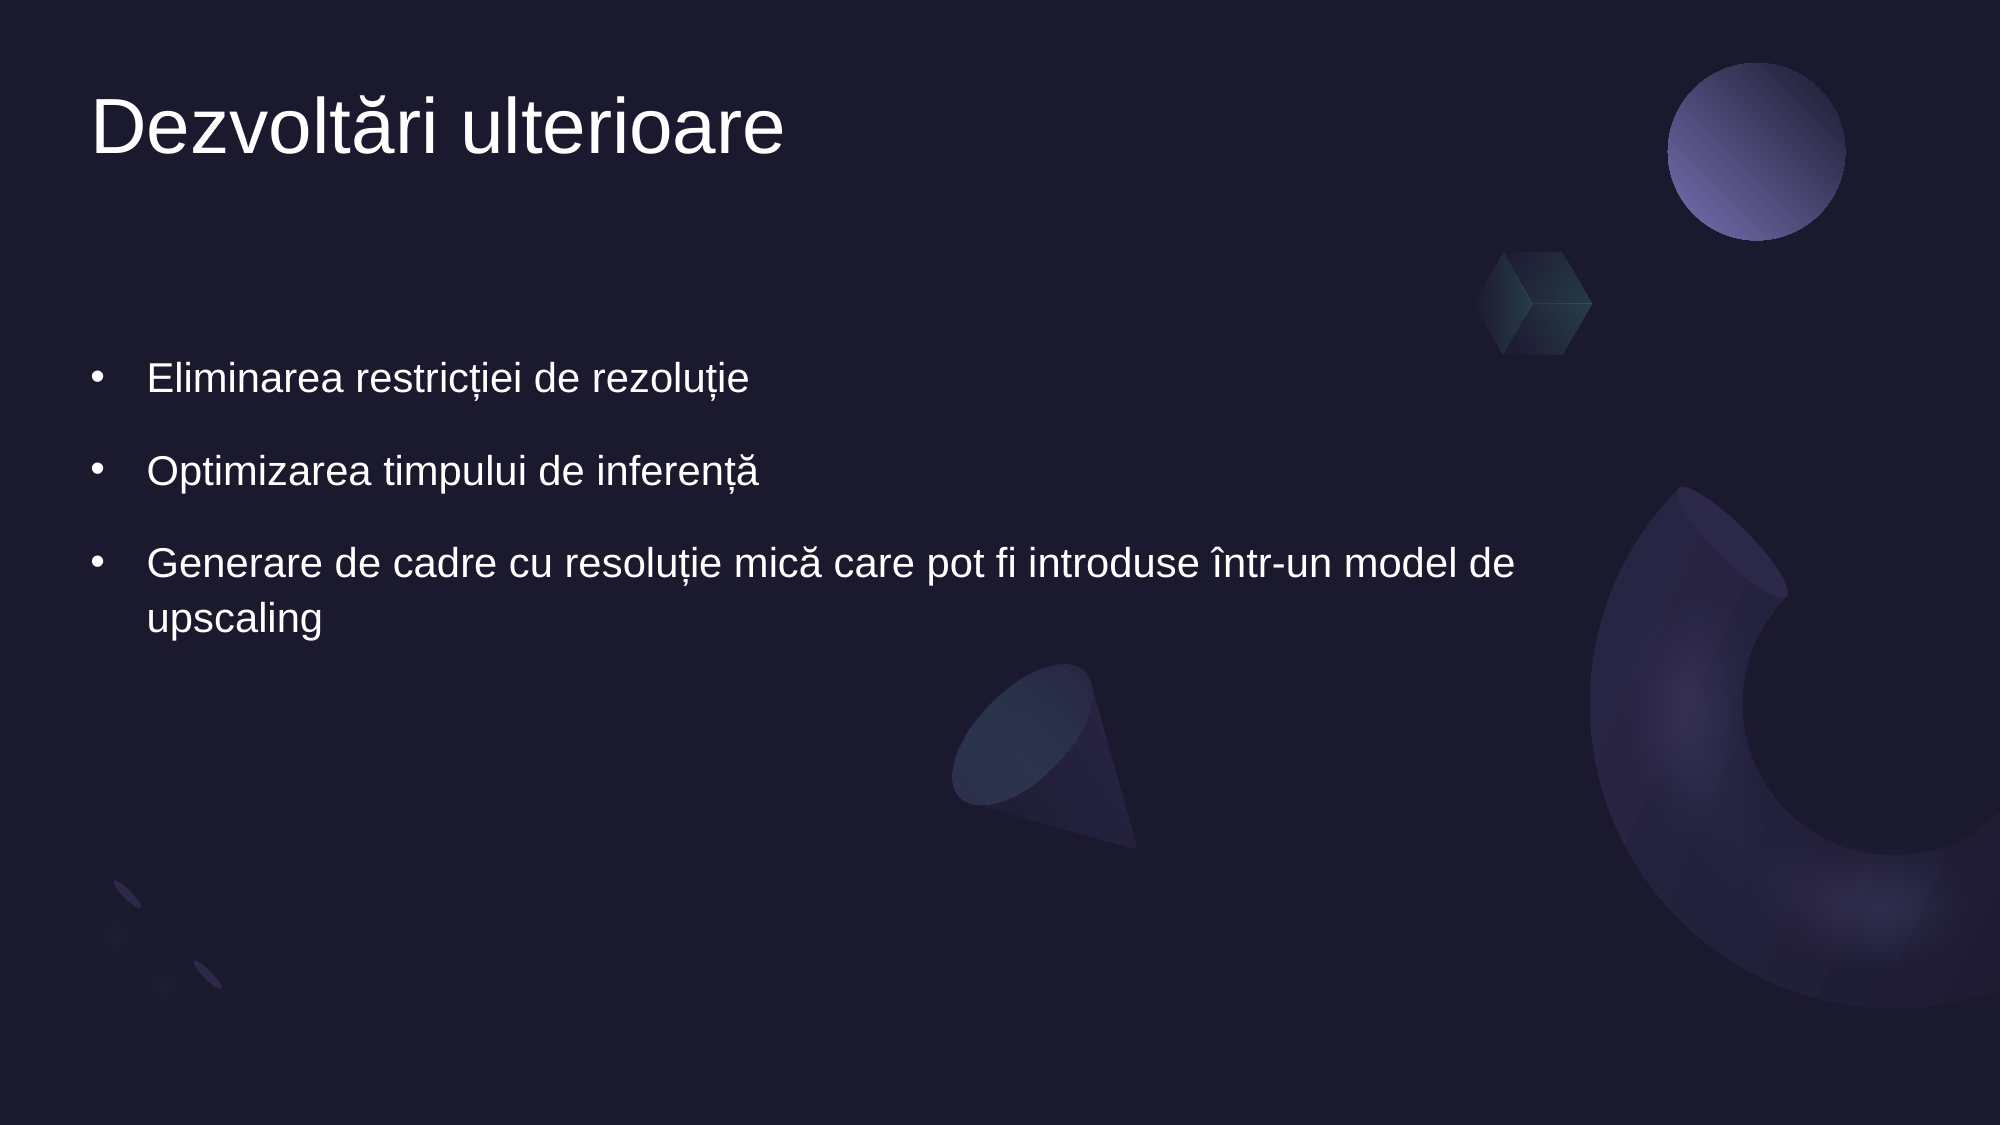

# Dezvoltări ulterioare

Eliminarea restricției de rezoluție
Optimizarea timpului de inferență
Generare de cadre cu resoluție mică care pot fi introduse într-un model de upscaling